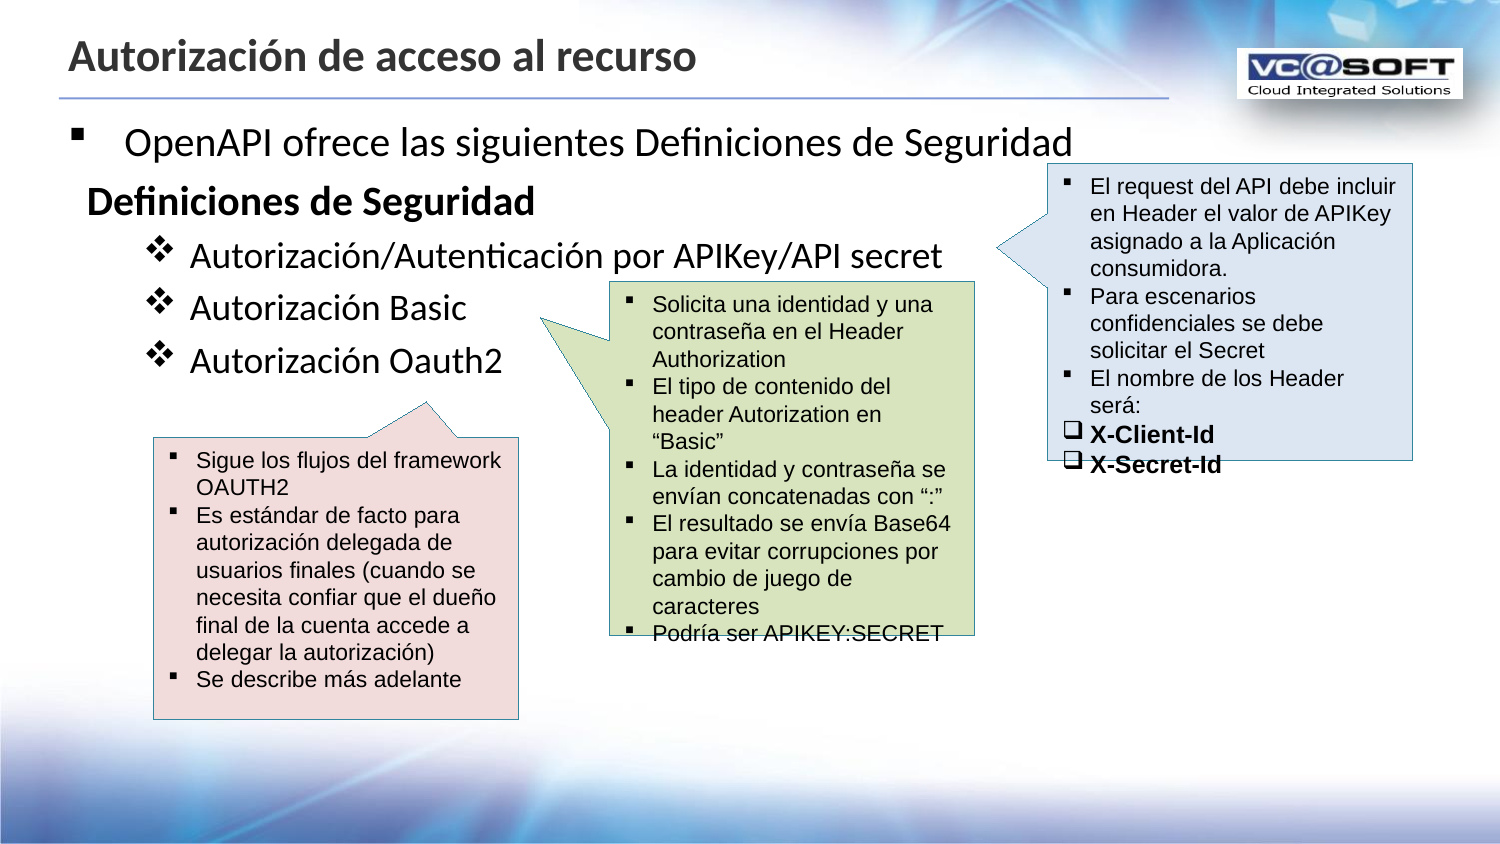

# Autorización de acceso al recurso
OpenAPI ofrece las siguientes Definiciones de Seguridad
Definiciones de Seguridad
Autorización/Autenticación por APIKey/API secret
Autorización Basic
Autorización Oauth2
El request del API debe incluir en Header el valor de APIKey asignado a la Aplicación consumidora.
Para escenarios confidenciales se debe solicitar el Secret
El nombre de los Header será:
X-Client-Id
X-Secret-Id

Solicita una identidad y una contraseña en el Header Authorization
El tipo de contenido del header Autorization en “Basic”
La identidad y contraseña se envían concatenadas con “:”
El resultado se envía Base64 para evitar corrupciones por cambio de juego de caracteres
Podría ser APIKEY:SECRET

Sigue los flujos del framework OAUTH2
Es estándar de facto para autorización delegada de usuarios finales (cuando se necesita confiar que el dueño final de la cuenta accede a delegar la autorización)
Se describe más adelante